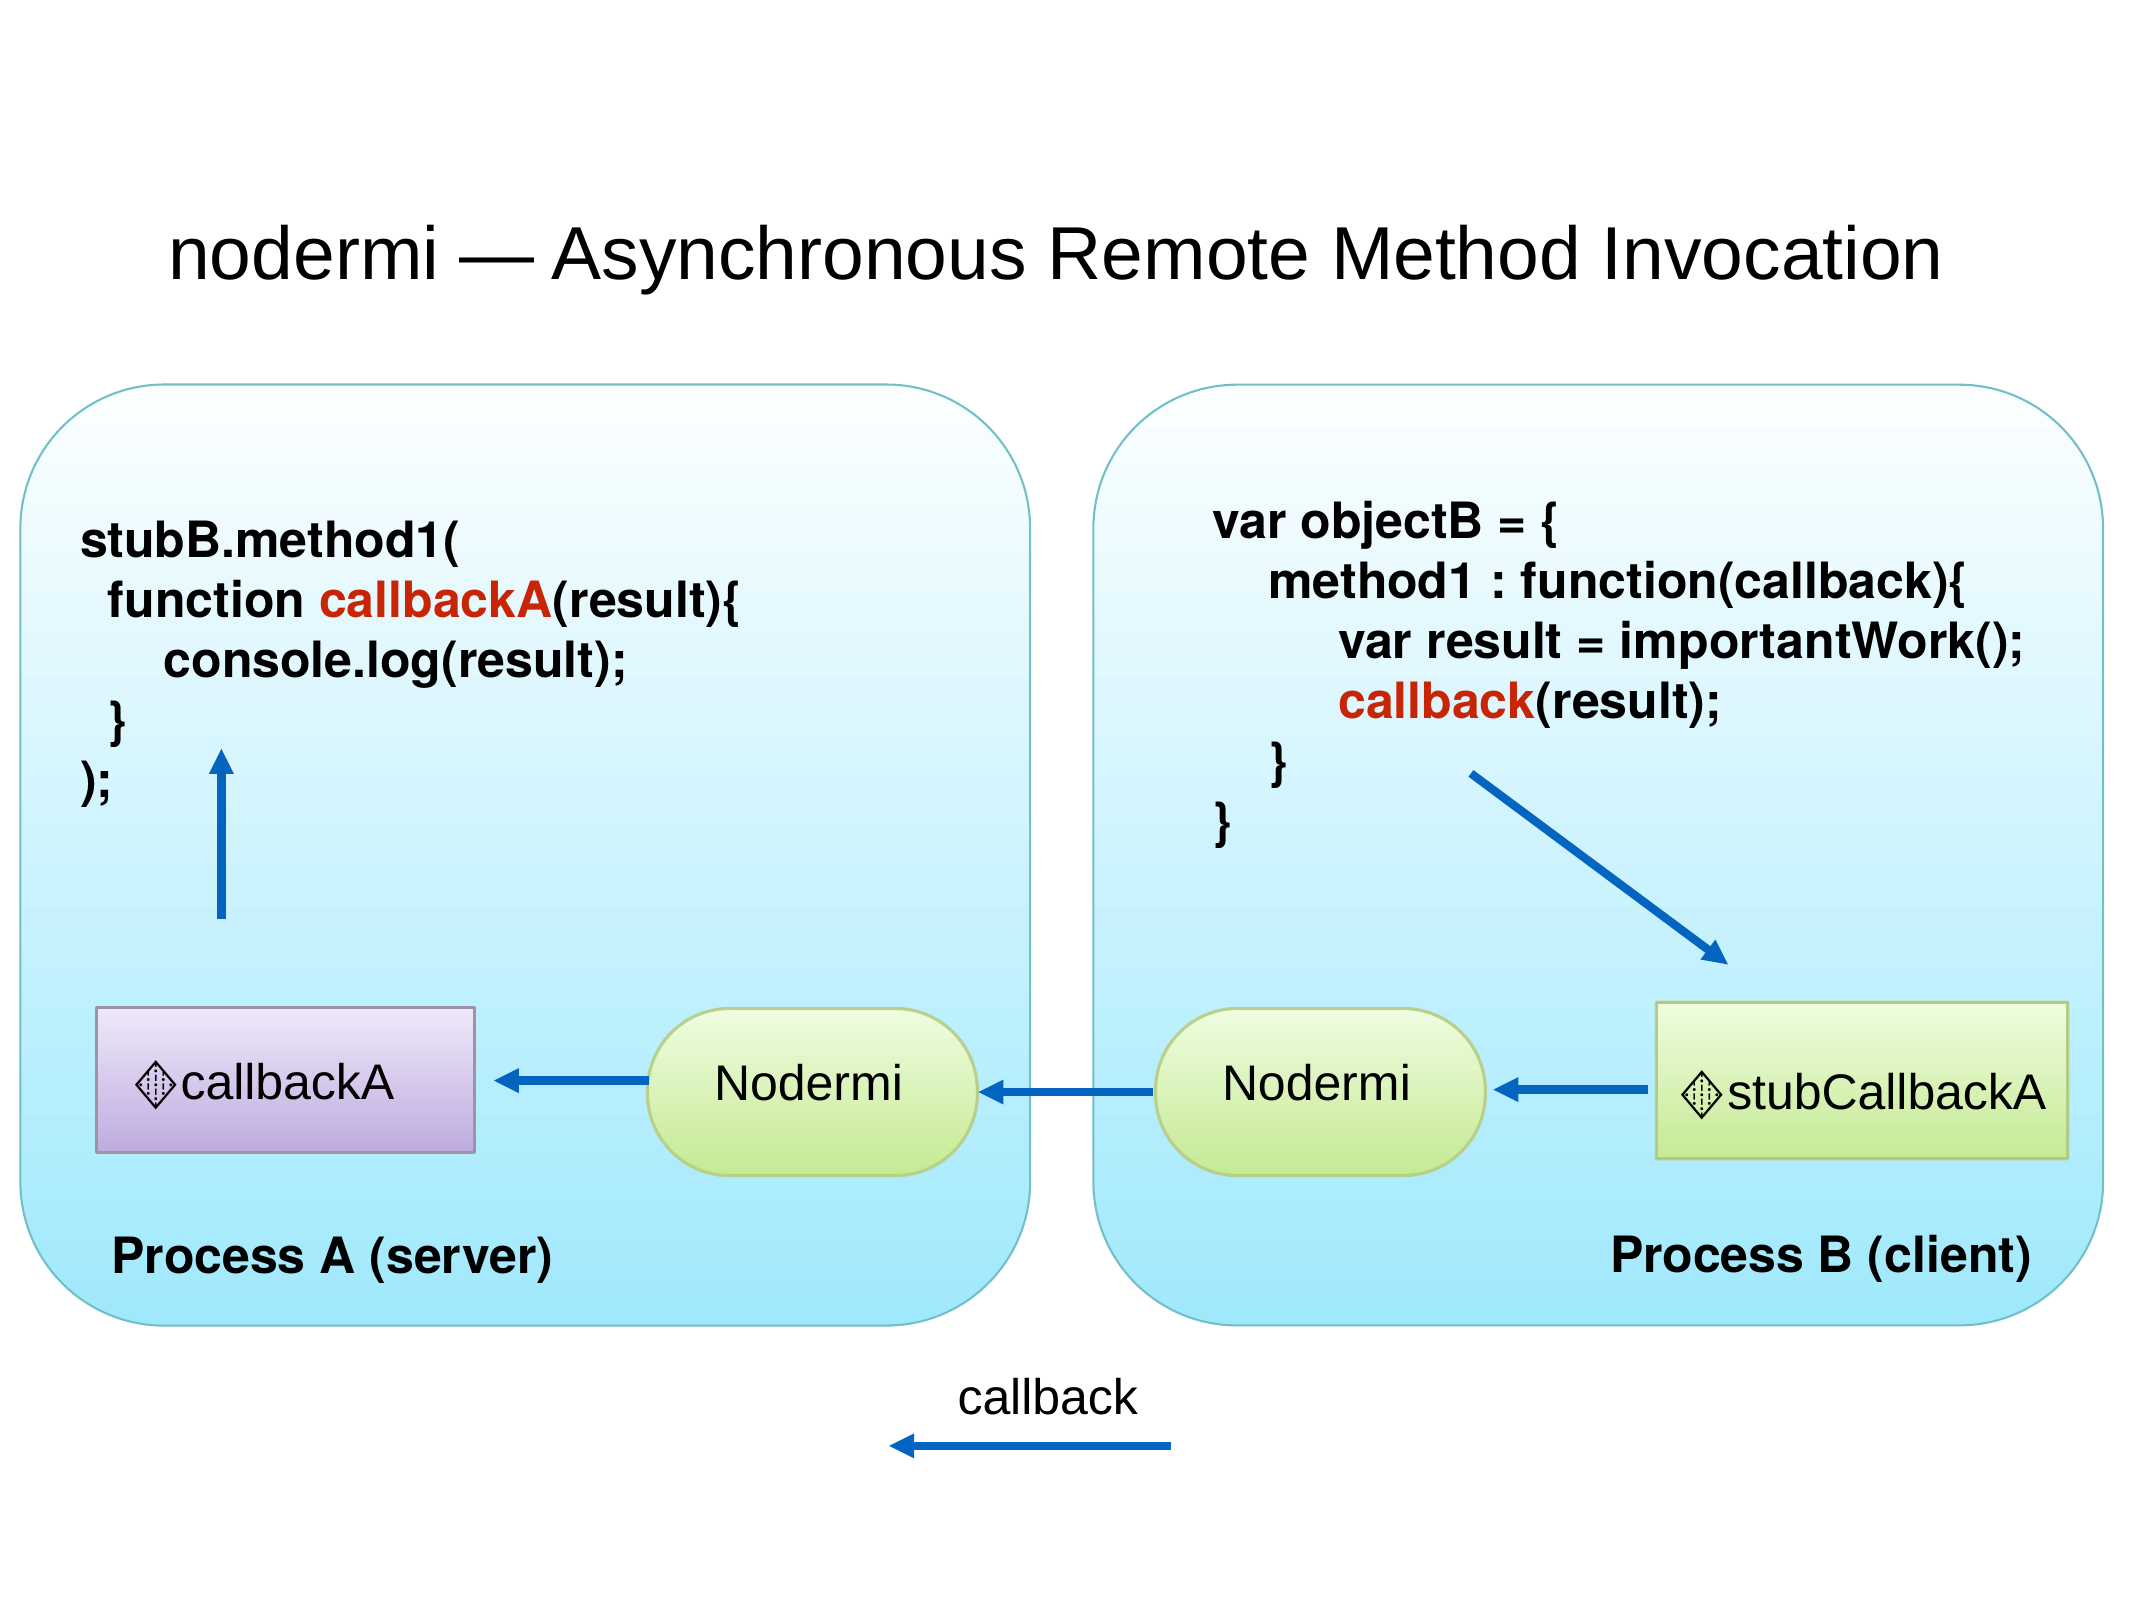

nodermi — Asynchronous Remote Method Invocation

var objectB = {
    method1 : function(callback){
         var result = importantWork();
         callback(result);
    }
}
stubB.method1(
  function callbackA(result){
      console.log(result);
  }
);

Nodermi
Nodermi
🔶callbackA
🔶stubCallbackA

Process B (client)
Process A (server)
callback

28